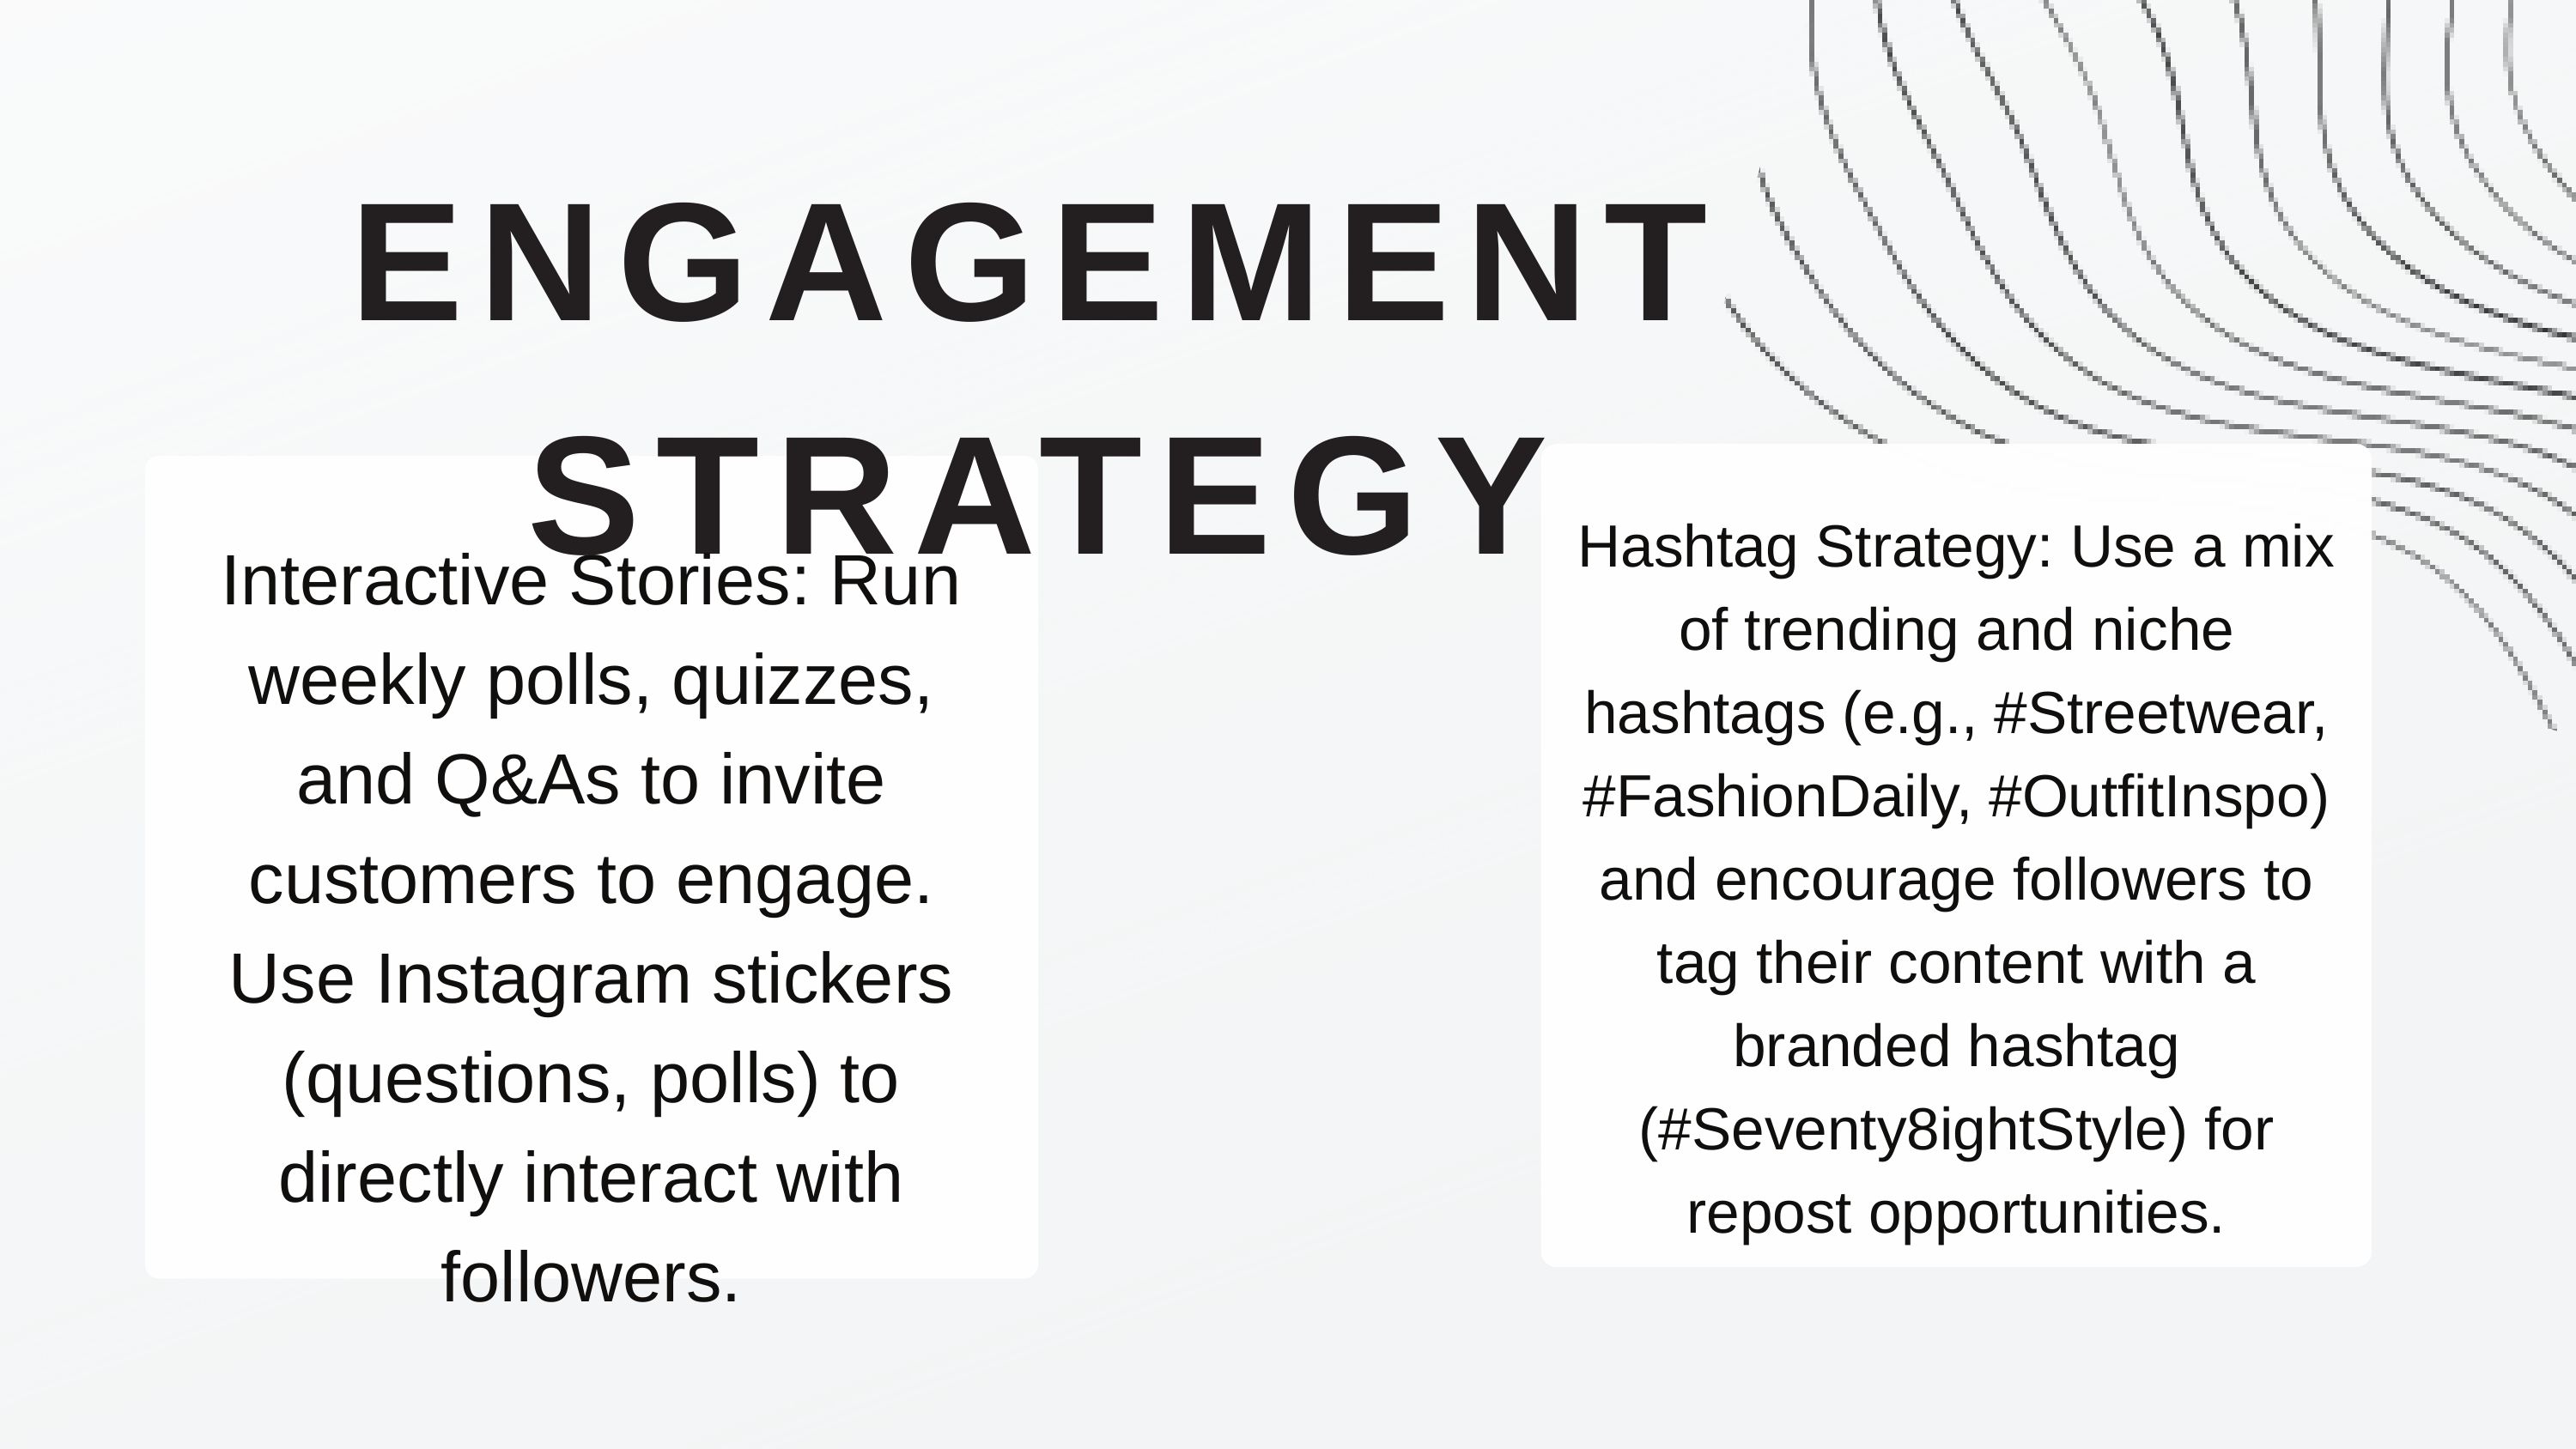

ENGAGEMENT STRATEGY

Hashtag Strategy: Use a mix of trending and niche hashtags (e.g., #Streetwear, #FashionDaily, #OutfitInspo) and encourage followers to tag their content with a branded hashtag (#Seventy8ightStyle) for repost opportunities.
Interactive Stories: Run weekly polls, quizzes, and Q&As to invite customers to engage. Use Instagram stickers (questions, polls) to directly interact with followers.